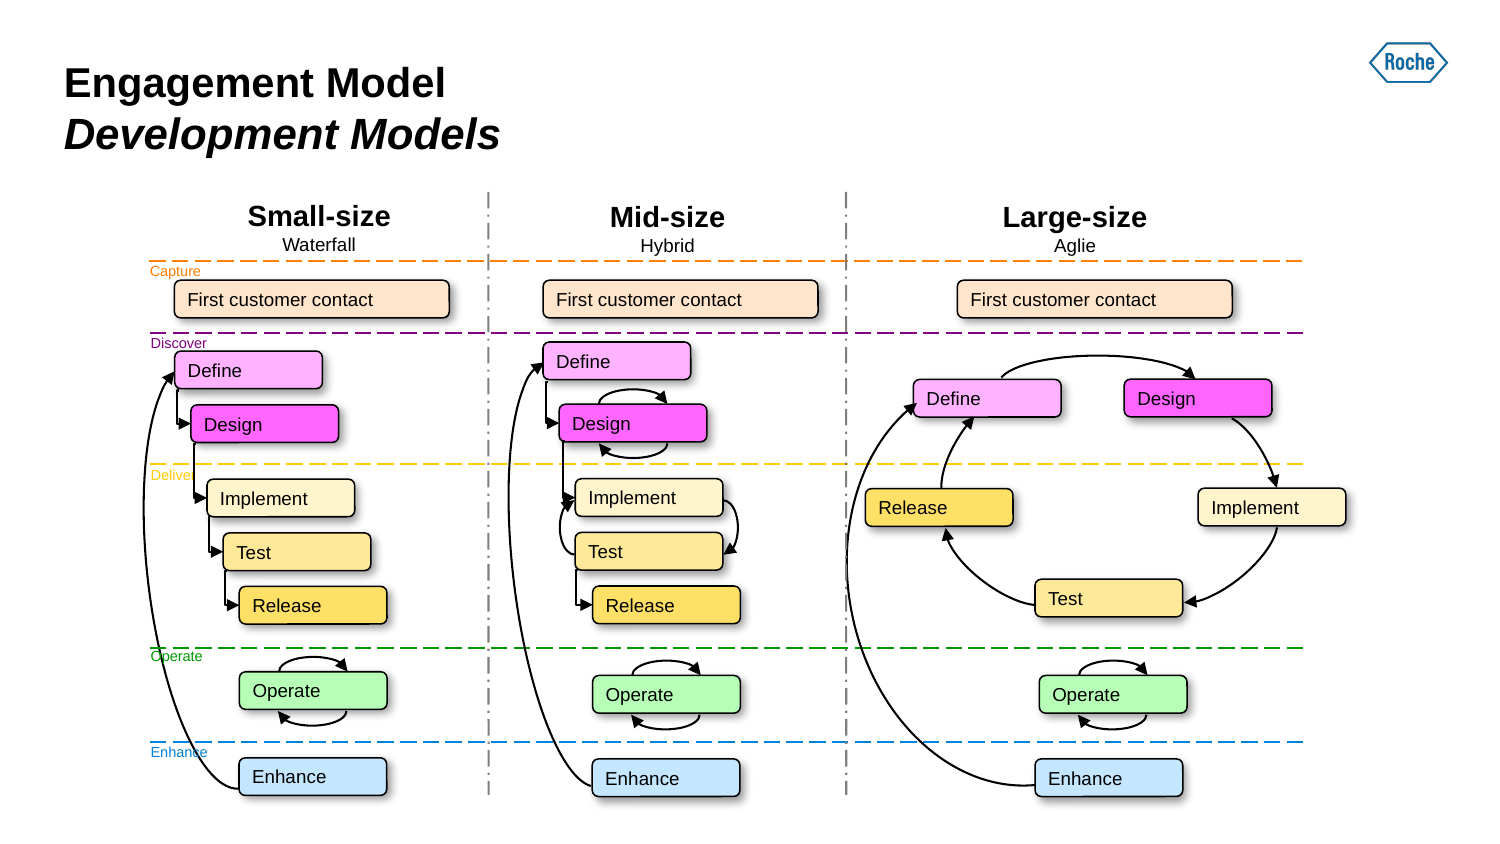

# Engagement Model Development Models
Small-size
Waterfall
Mid-size
Hybrid
Large-size
Aglie
Capture
First customer contact
First customer contact
First customer contact
Discover
Define
Define

Design
Define

Design
Design

Deliver
Implement
Implement
Implement
Release

Test
Test

Test
Release
Release
Operate

Operate
Operate
Operate

Enhance
Enhance
Enhance
Enhance